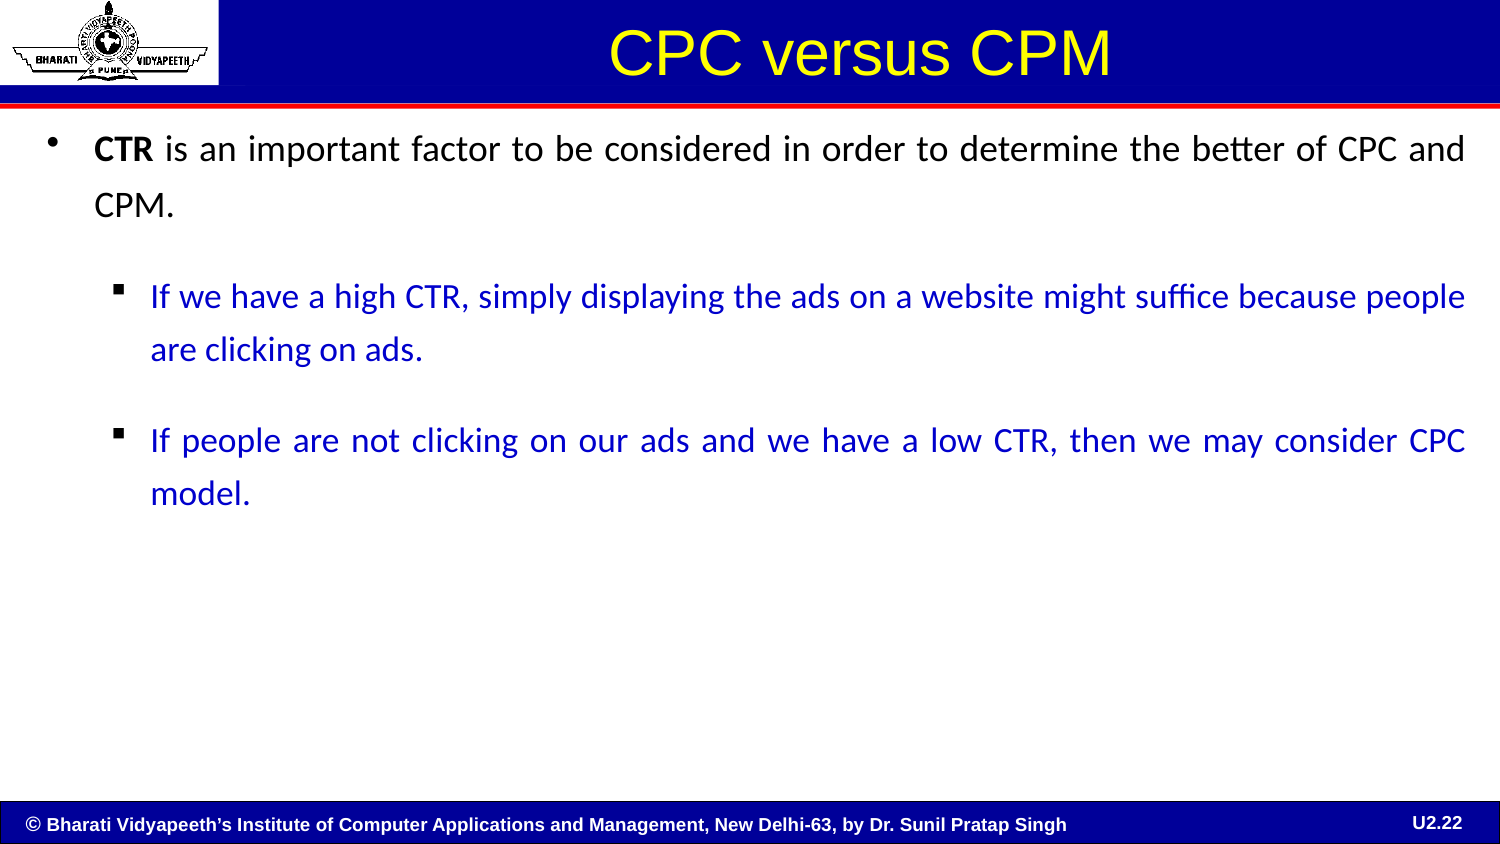

# CPC versus CPM
CTR is an important factor to be considered in order to determine the better of CPC and CPM.
If we have a high CTR, simply displaying the ads on a website might suffice because people are clicking on ads.
If people are not clicking on our ads and we have a low CTR, then we may consider CPC model.